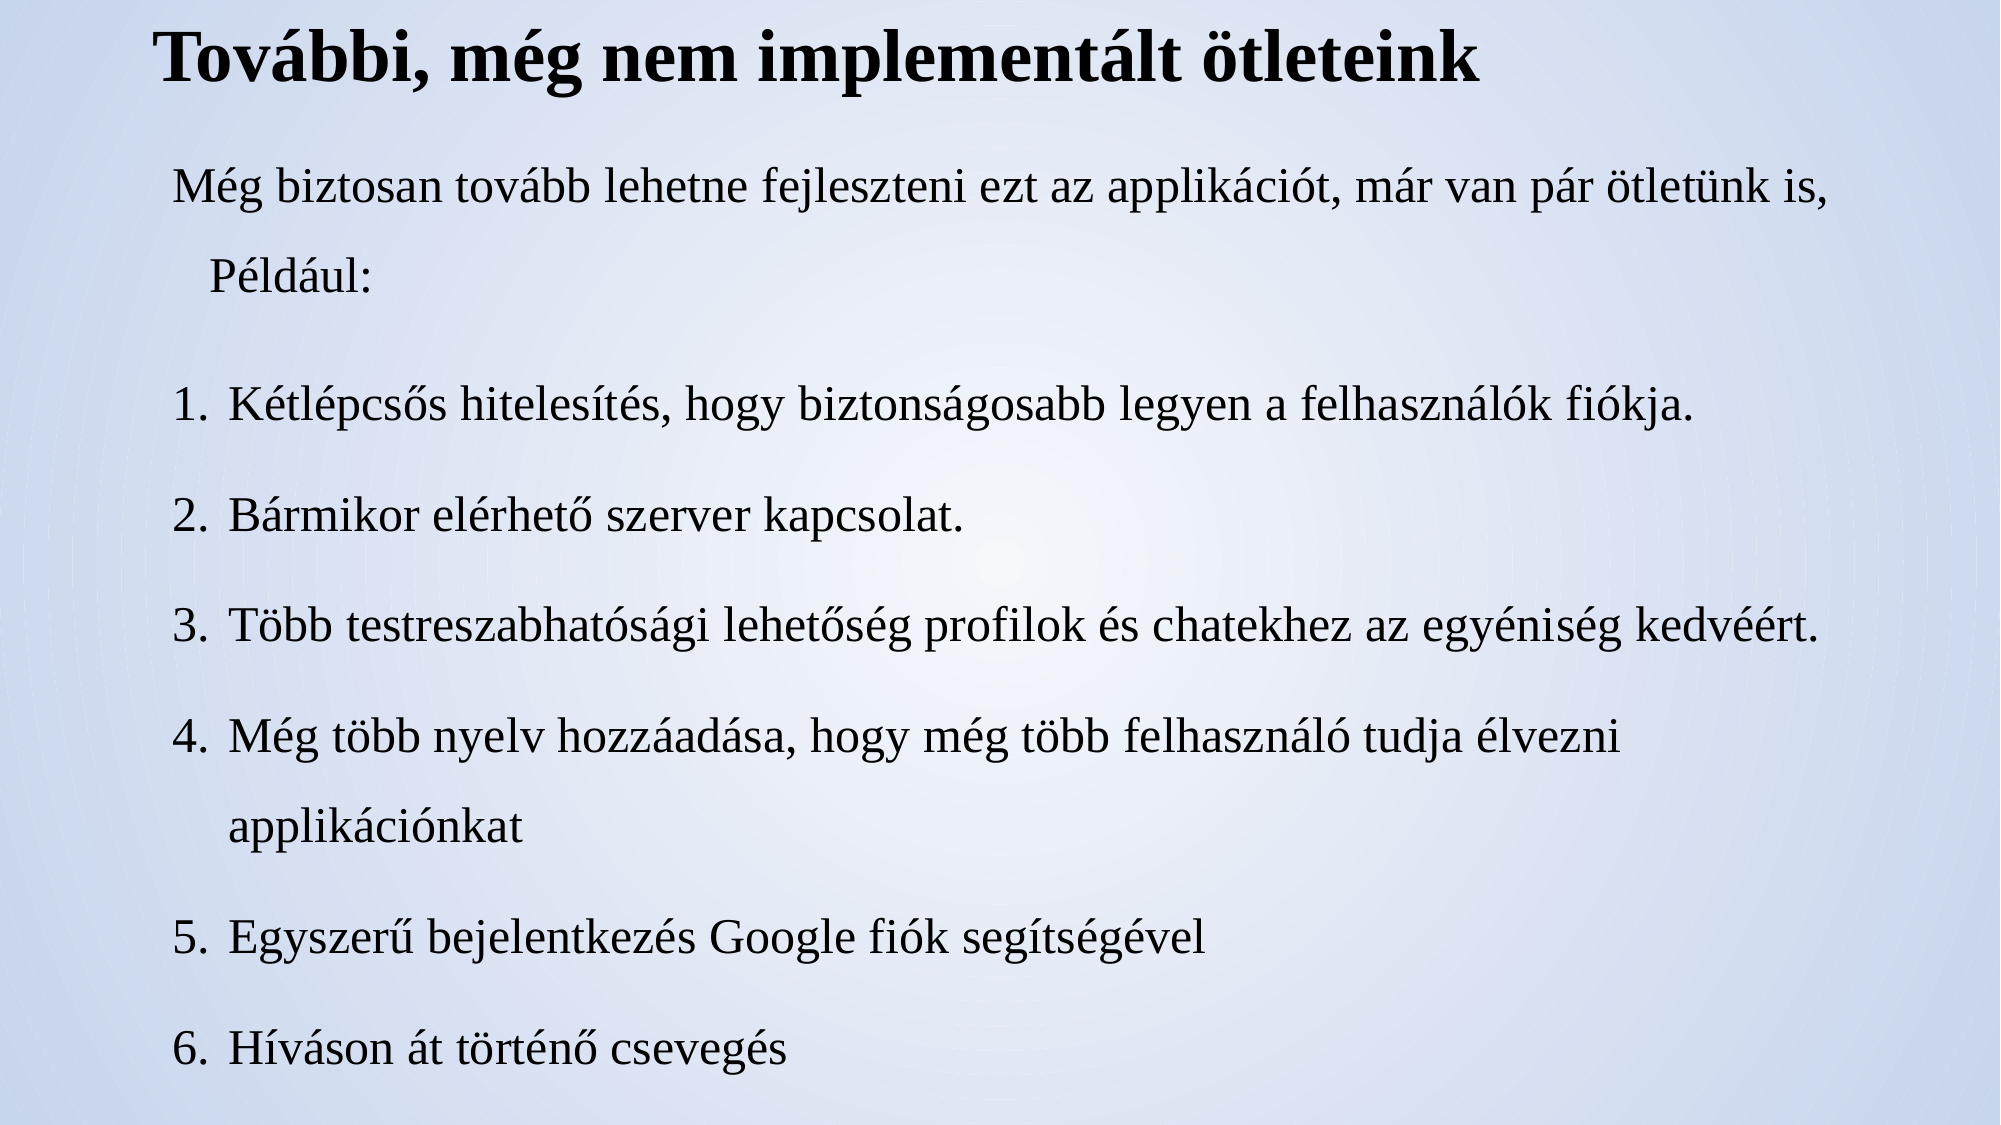

# További, még nem implementált ötleteink
Még biztosan tovább lehetne fejleszteni ezt az applikációt, már van pár ötletünk is, Például:
Kétlépcsős hitelesítés, hogy biztonságosabb legyen a felhasználók fiókja.
Bármikor elérhető szerver kapcsolat.
Több testreszabhatósági lehetőség profilok és chatekhez az egyéniség kedvéért.
Még több nyelv hozzáadása, hogy még több felhasználó tudja élvezni applikációnkat
Egyszerű bejelentkezés Google fiók segítségével
Híváson át történő csevegés